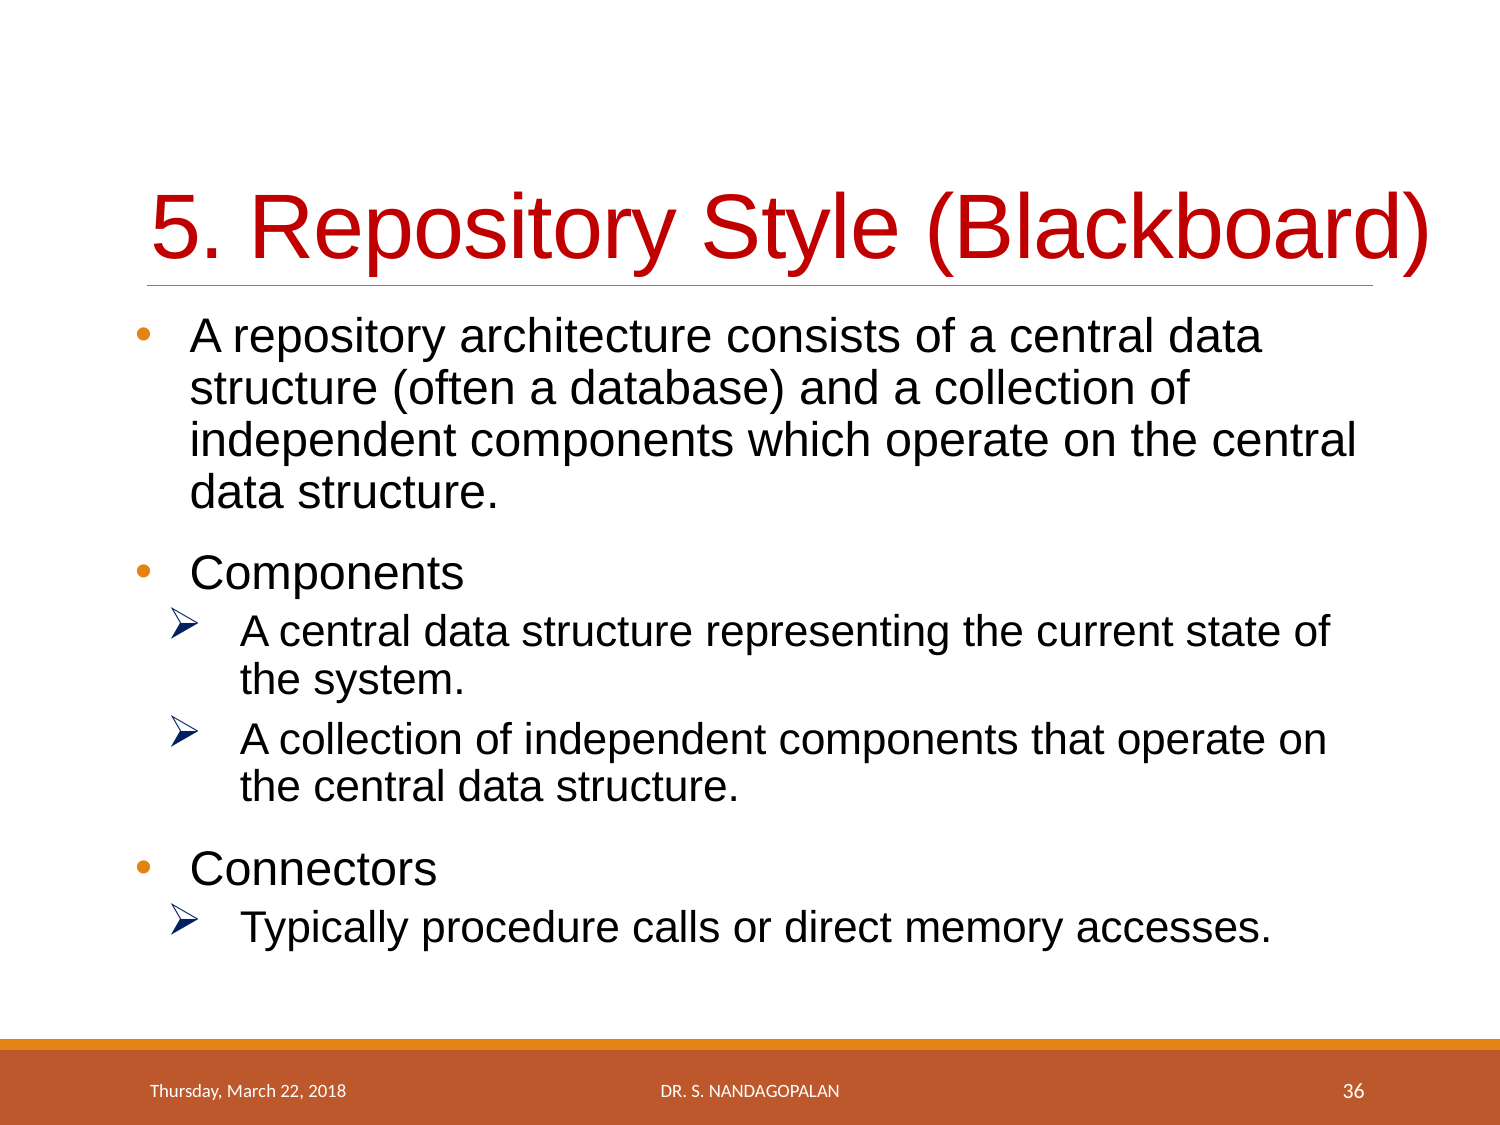

# 5. Repository Style (Blackboard)
A repository architecture consists of a central data structure (often a database) and a collection of independent components which operate on the central data structure.
Components
A central data structure representing the current state of the system.
A collection of independent components that operate on the central data structure.
Connectors
Typically procedure calls or direct memory accesses.
Thursday, March 22, 2018
Dr. S. Nandagopalan
36